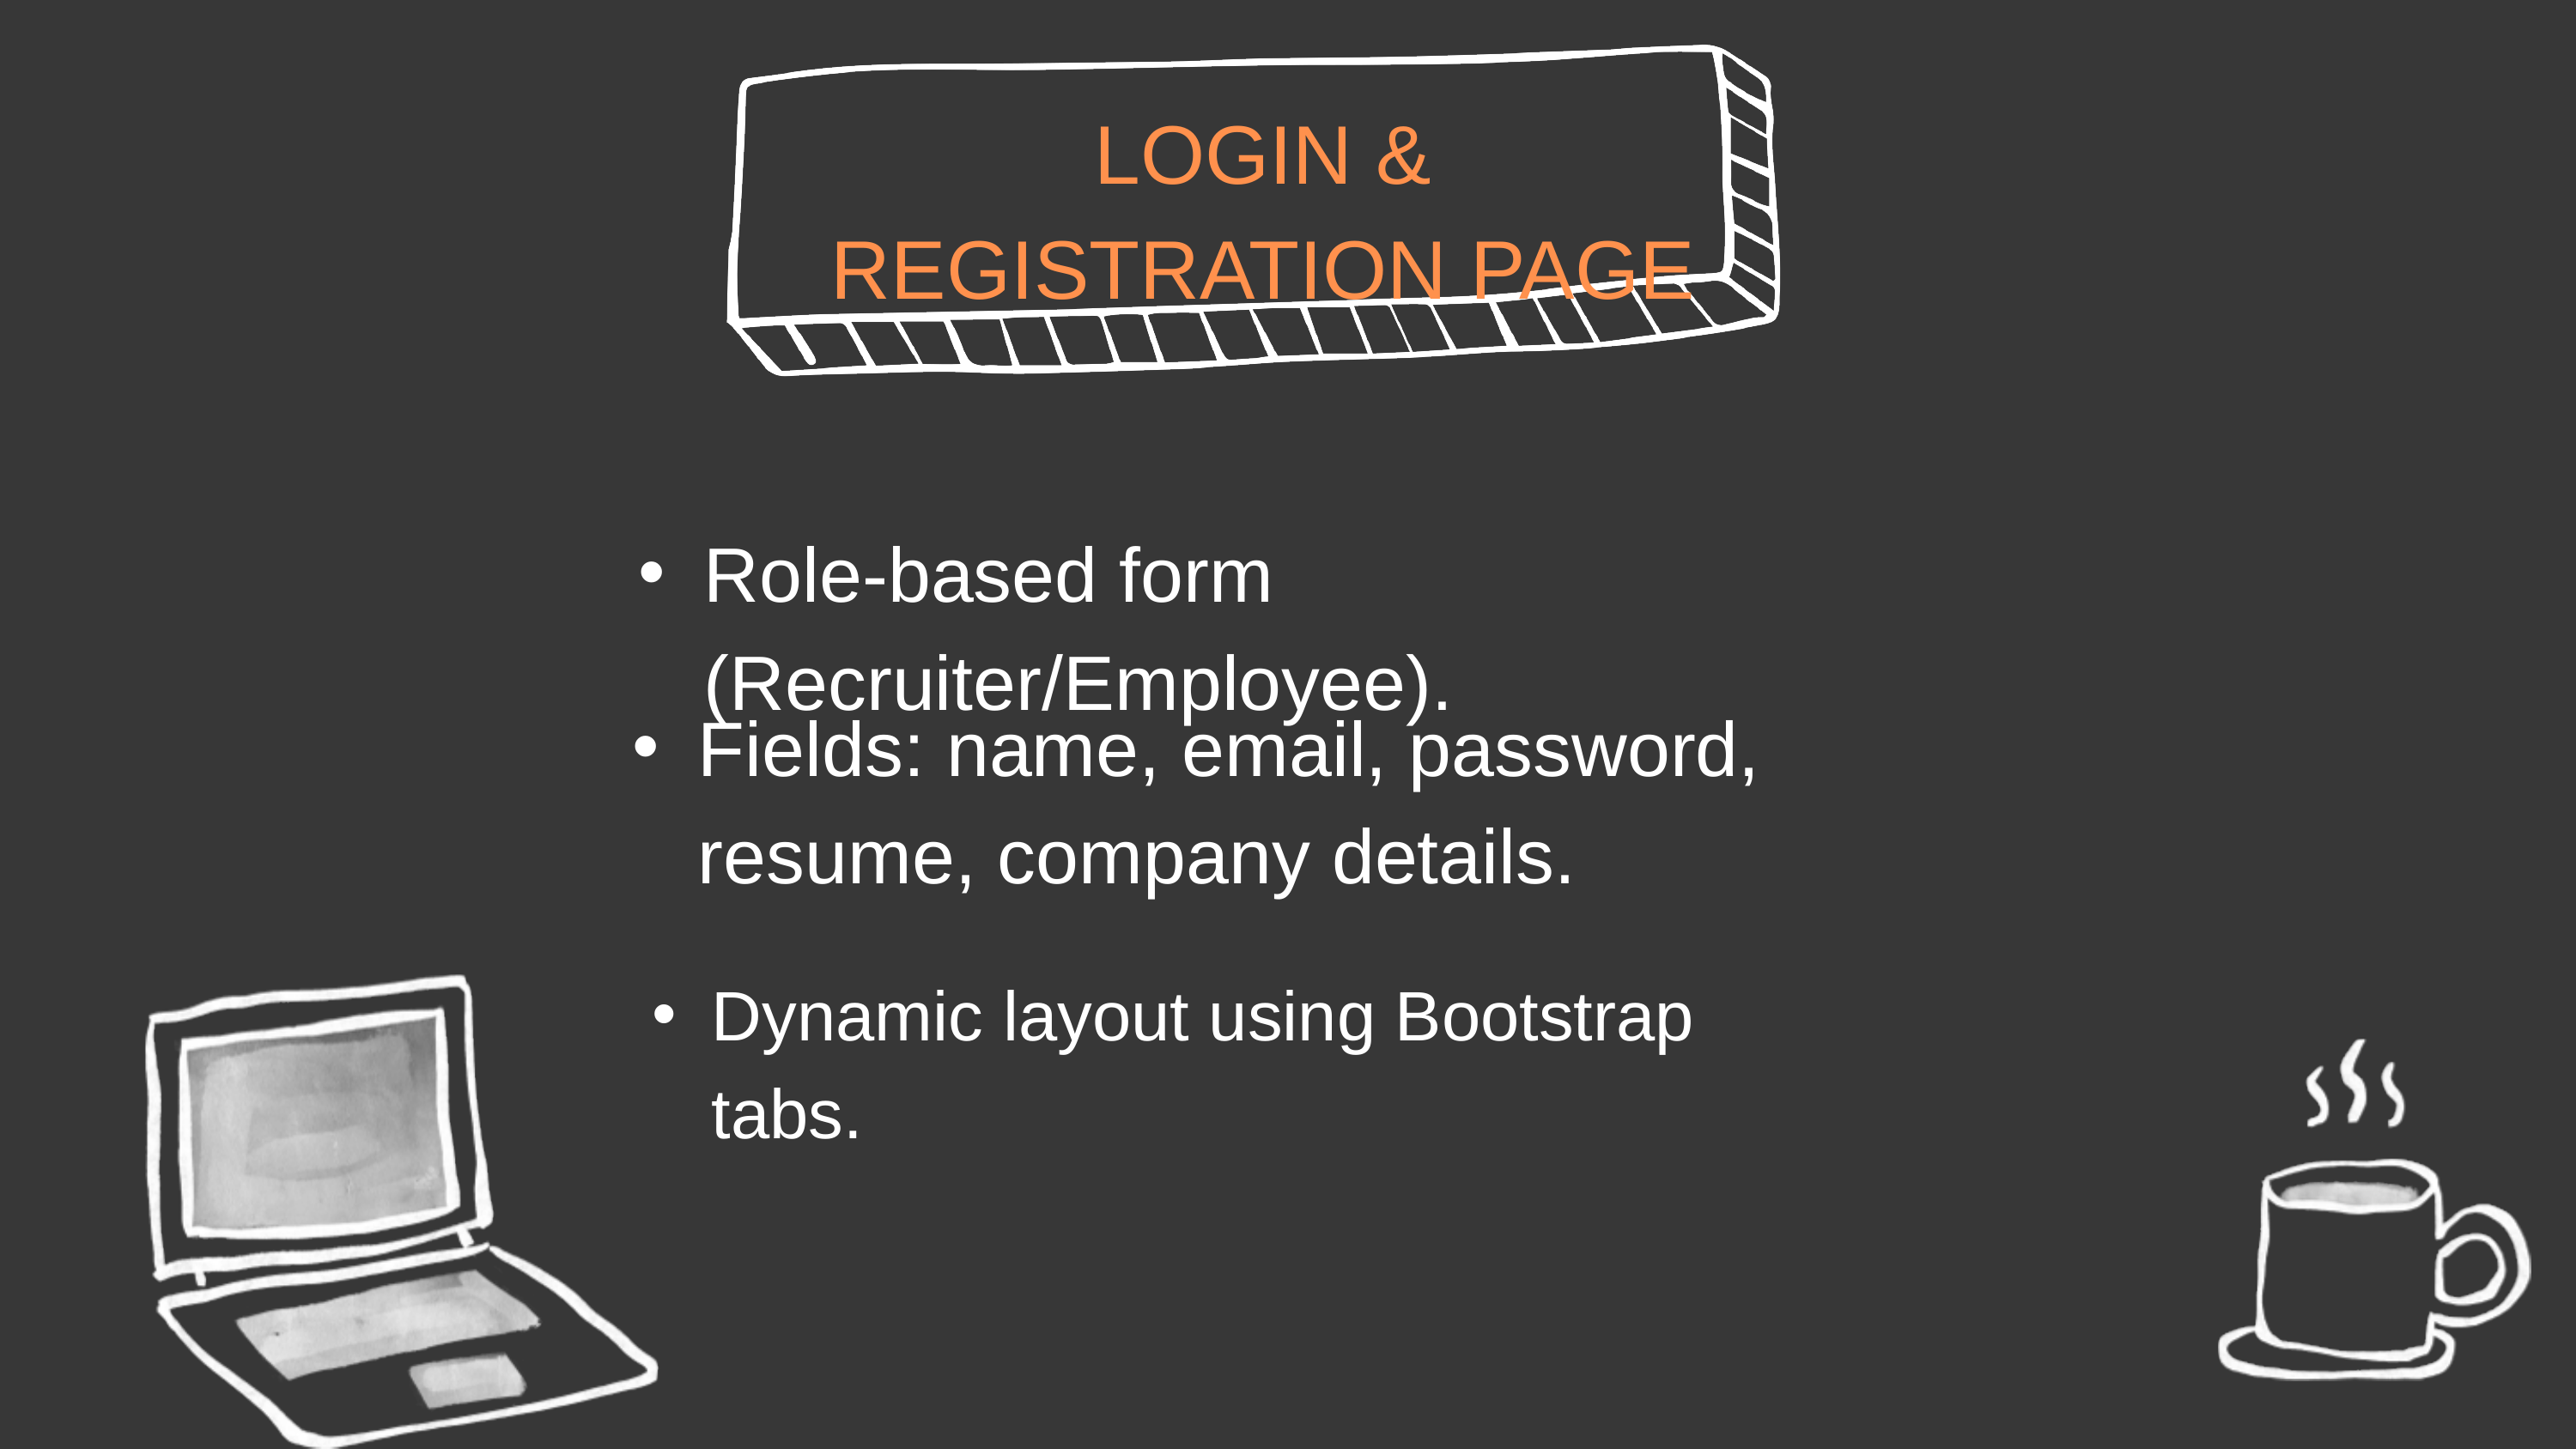

LOGIN & REGISTRATION PAGE
Role-based form (Recruiter/Employee).
Fields: name, email, password, resume, company details.
Dynamic layout using Bootstrap tabs.